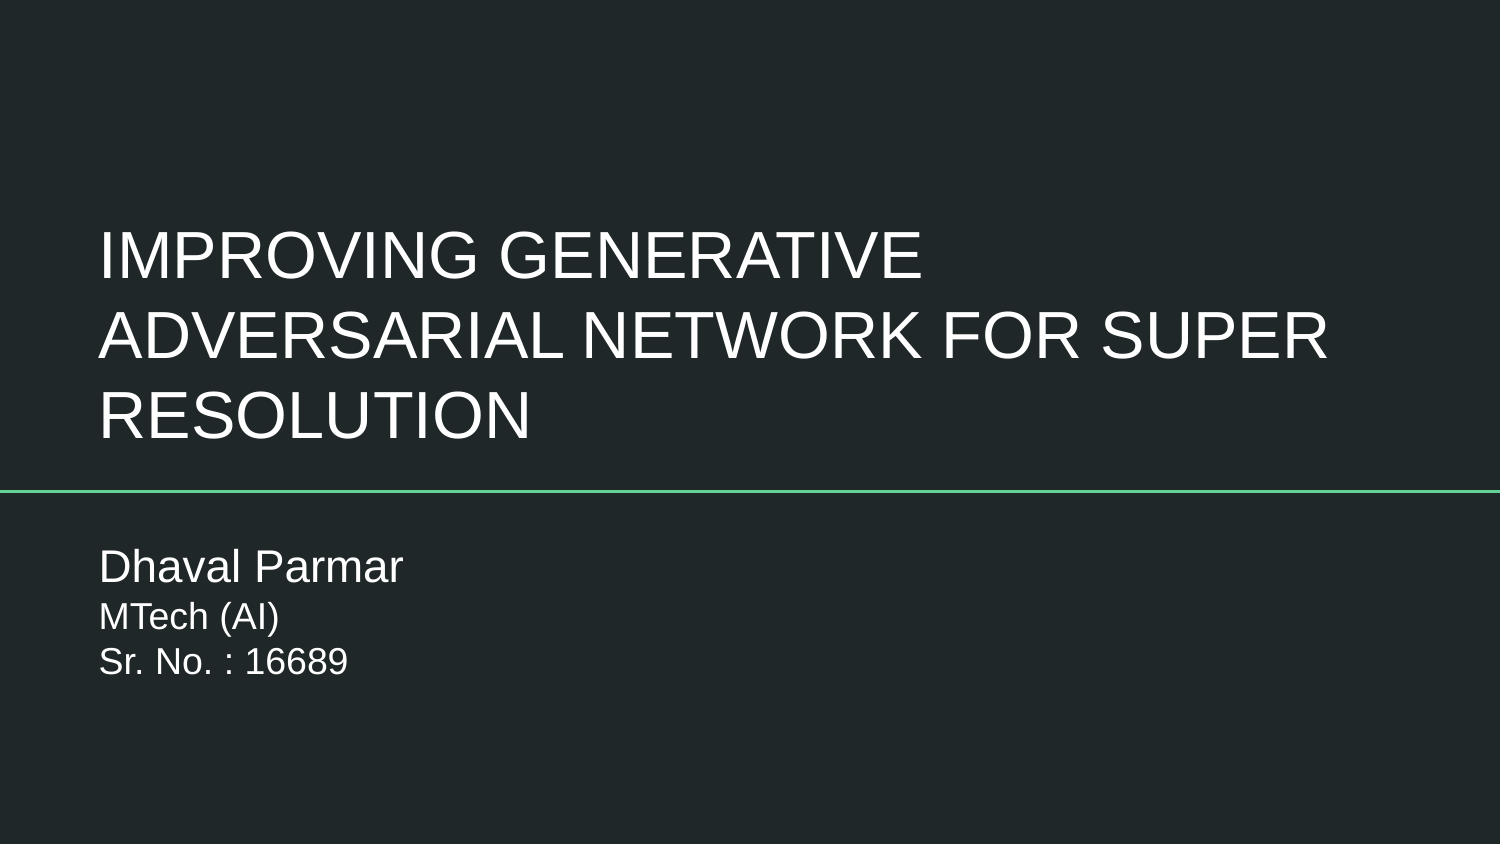

# IMPROVING GENERATIVE ADVERSARIAL NETWORK FOR SUPER RESOLUTION
Dhaval Parmar
MTech (AI)
Sr. No. : 16689